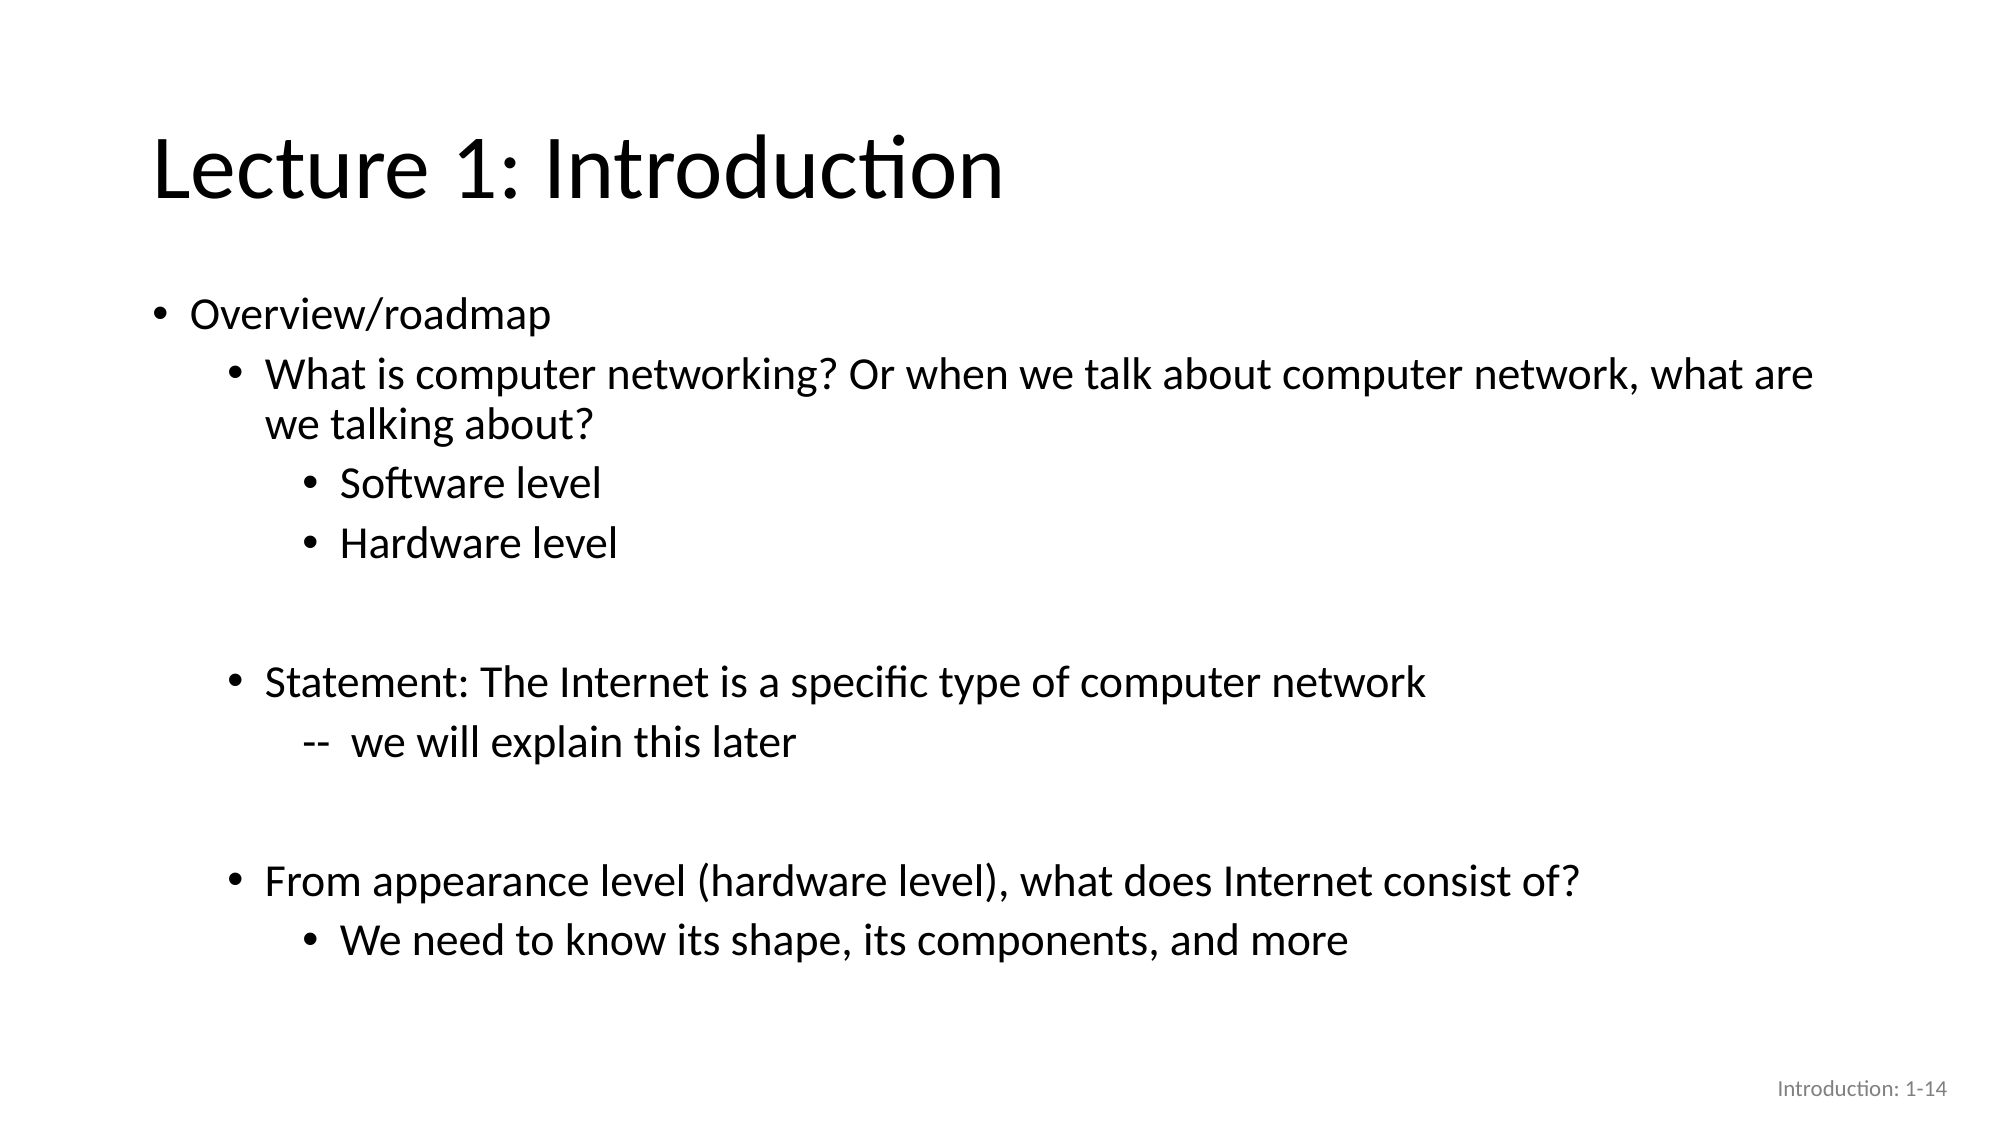

# Lecture 1: Introduction
Overview/roadmap
What is computer networking? Or when we talk about computer network, what are we talking about?
Software level
Hardware level

Statement: The Internet is a specific type of computer network
--  we will explain this later

From appearance level (hardware level), what does Internet consist of?
We need to know its shape, its components, and more
Introduction: 1-14